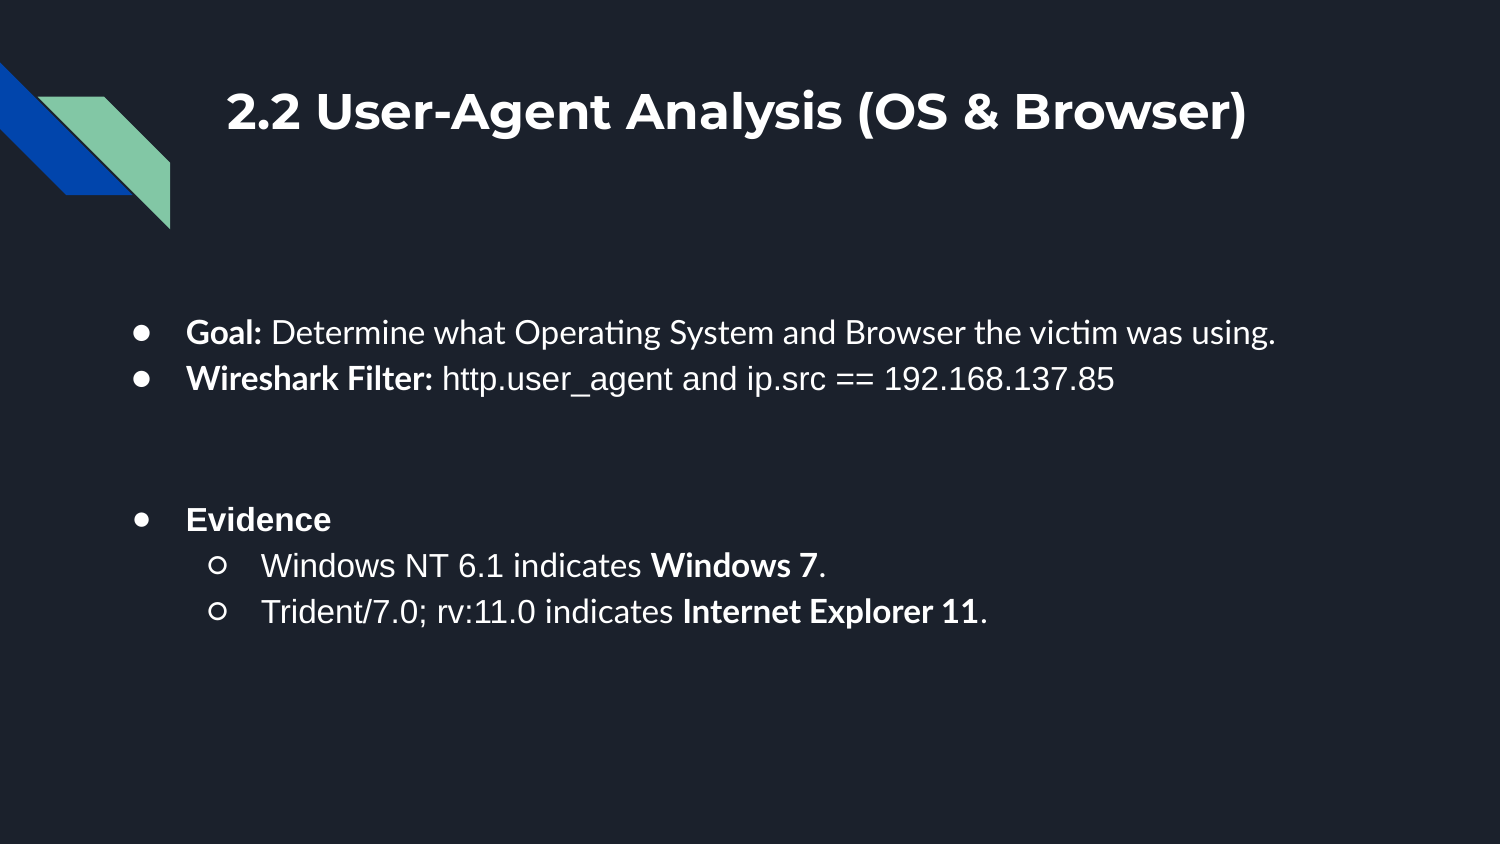

# 2.2 User-Agent Analysis (OS & Browser)
Goal: Determine what Operating System and Browser the victim was using.
Wireshark Filter: http.user_agent and ip.src == 192.168.137.85

Evidence
Windows NT 6.1 indicates Windows 7.
Trident/7.0; rv:11.0 indicates Internet Explorer 11.